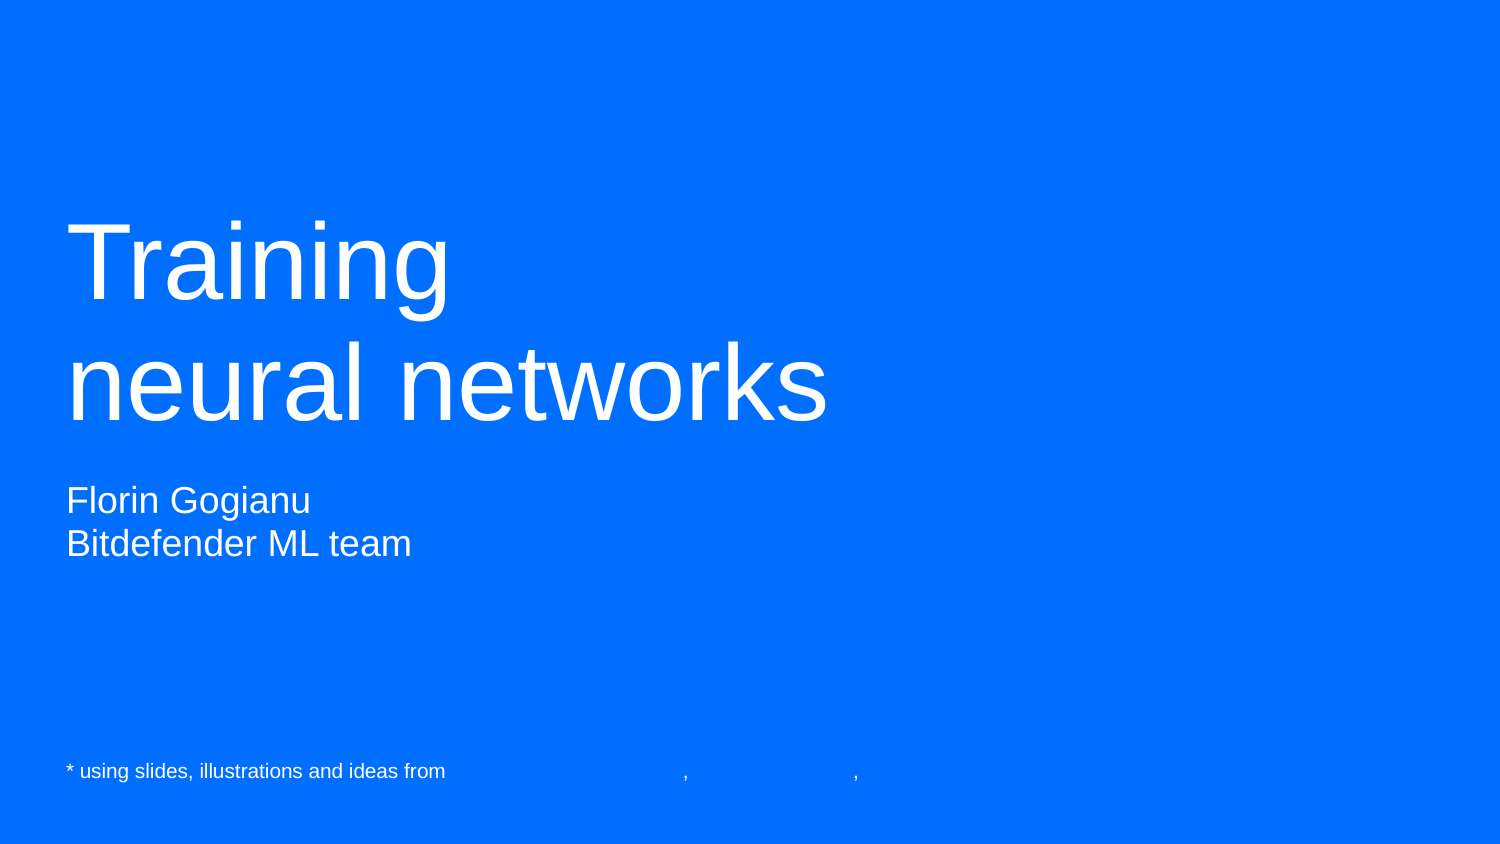

# Training
neural networks
Florin Gogianu
Bitdefender ML team
* using slides, illustrations and ideas from prof. Simon Prince UDLB, Stanford CS231n, LeCun, Canziani, NYU Deep Learning